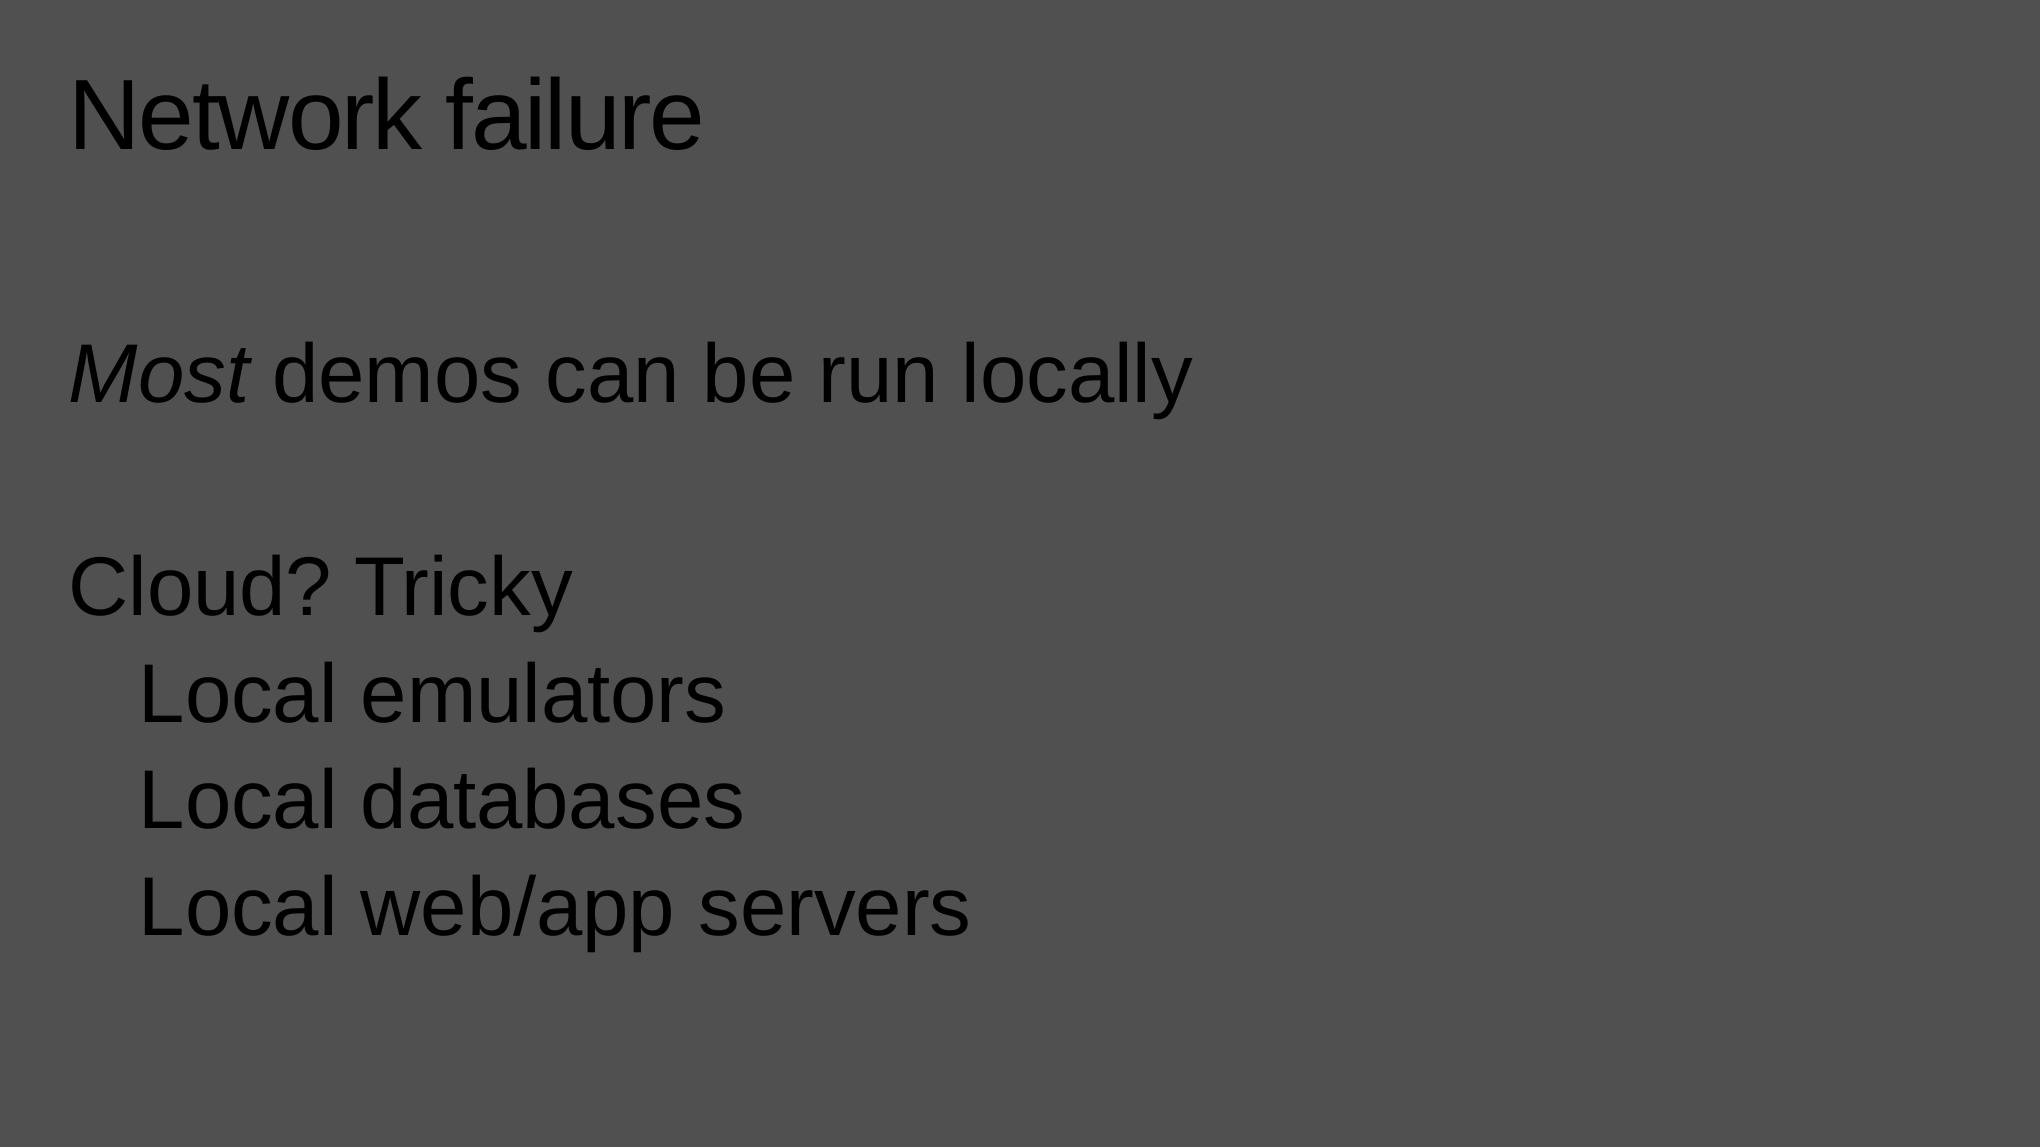

# Network failure

Most demos can be run locally

Cloud? Tricky
   Local emulators
   Local databases
   Local web/app servers